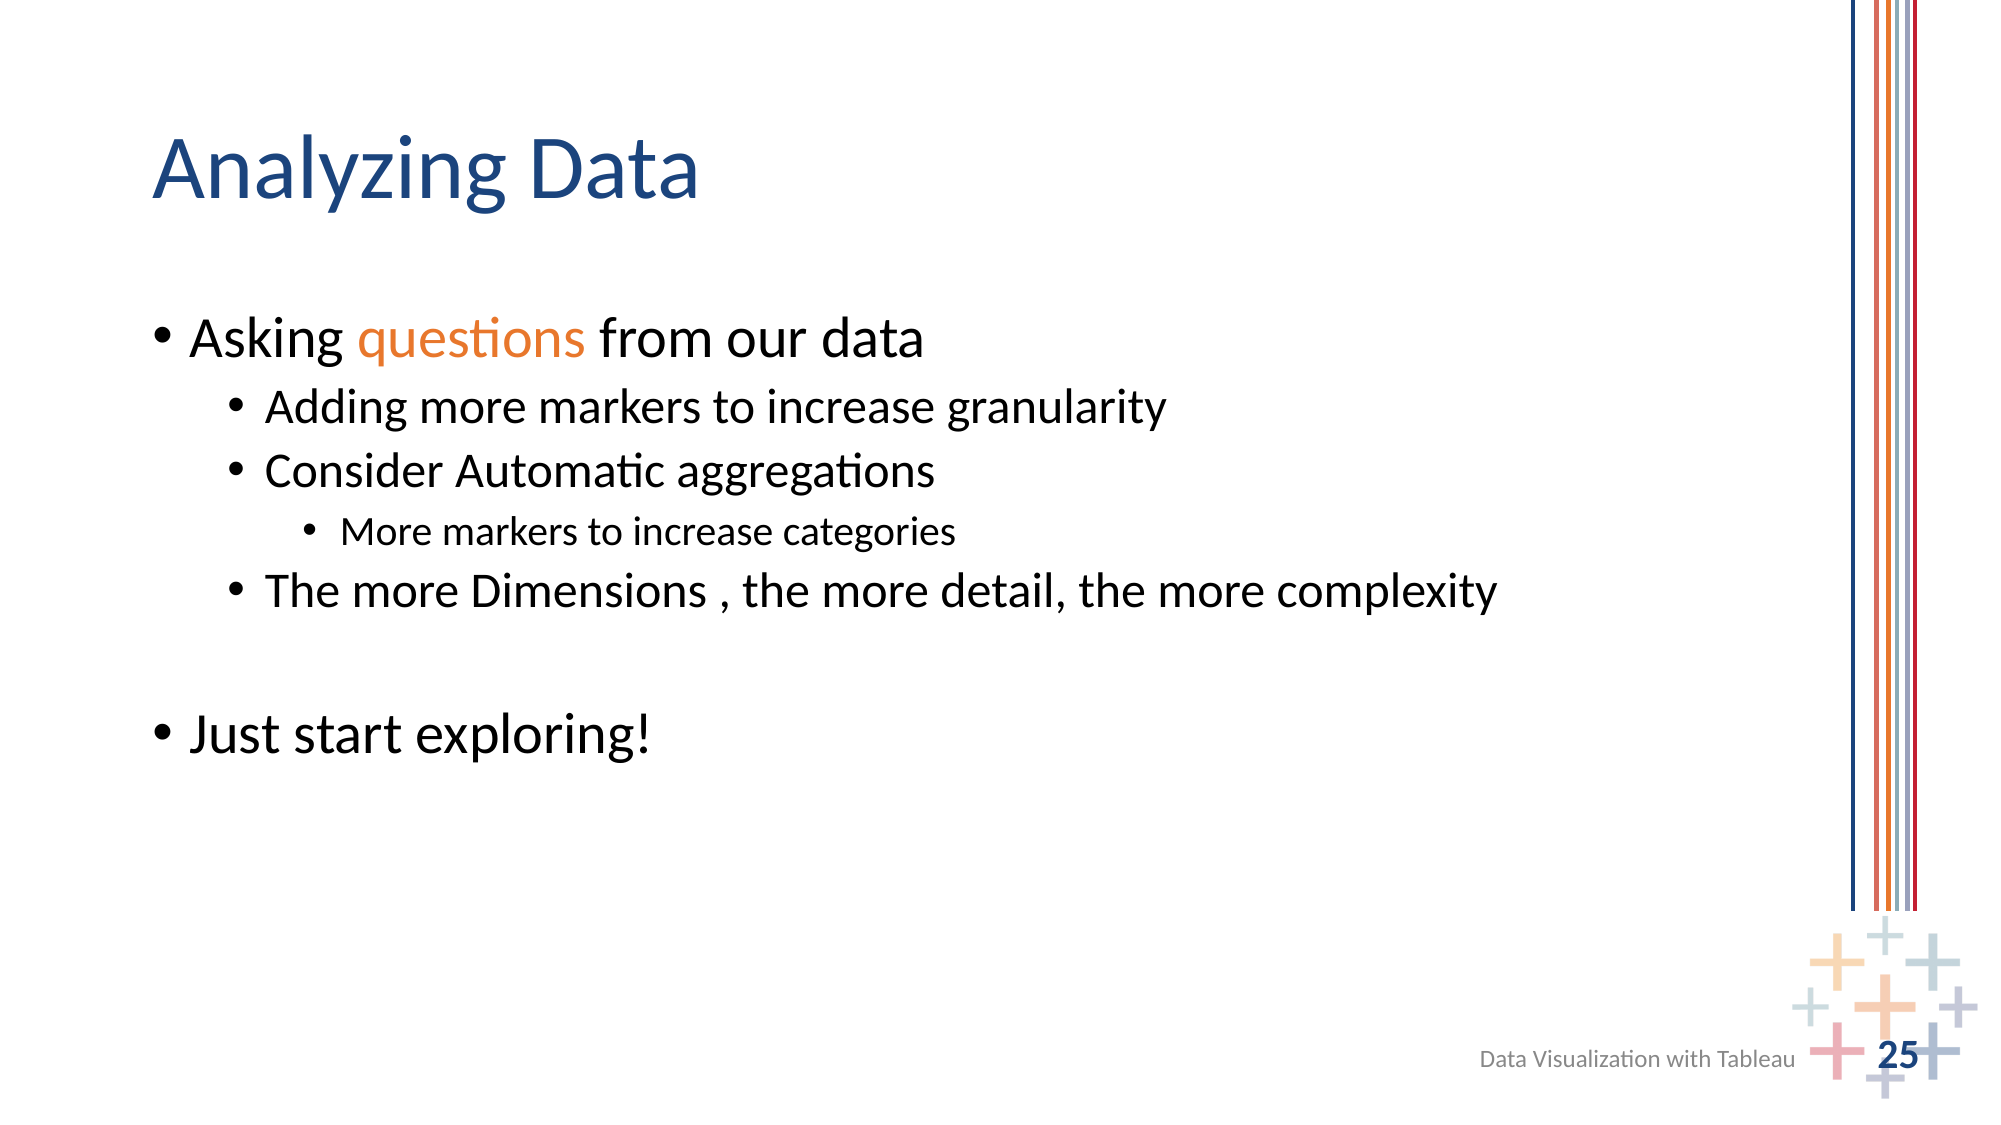

# Analyzing Data
Asking questions from our data
Adding more markers to increase granularity
Consider Automatic aggregations
More markers to increase categories
The more Dimensions , the more detail, the more complexity

Just start exploring!